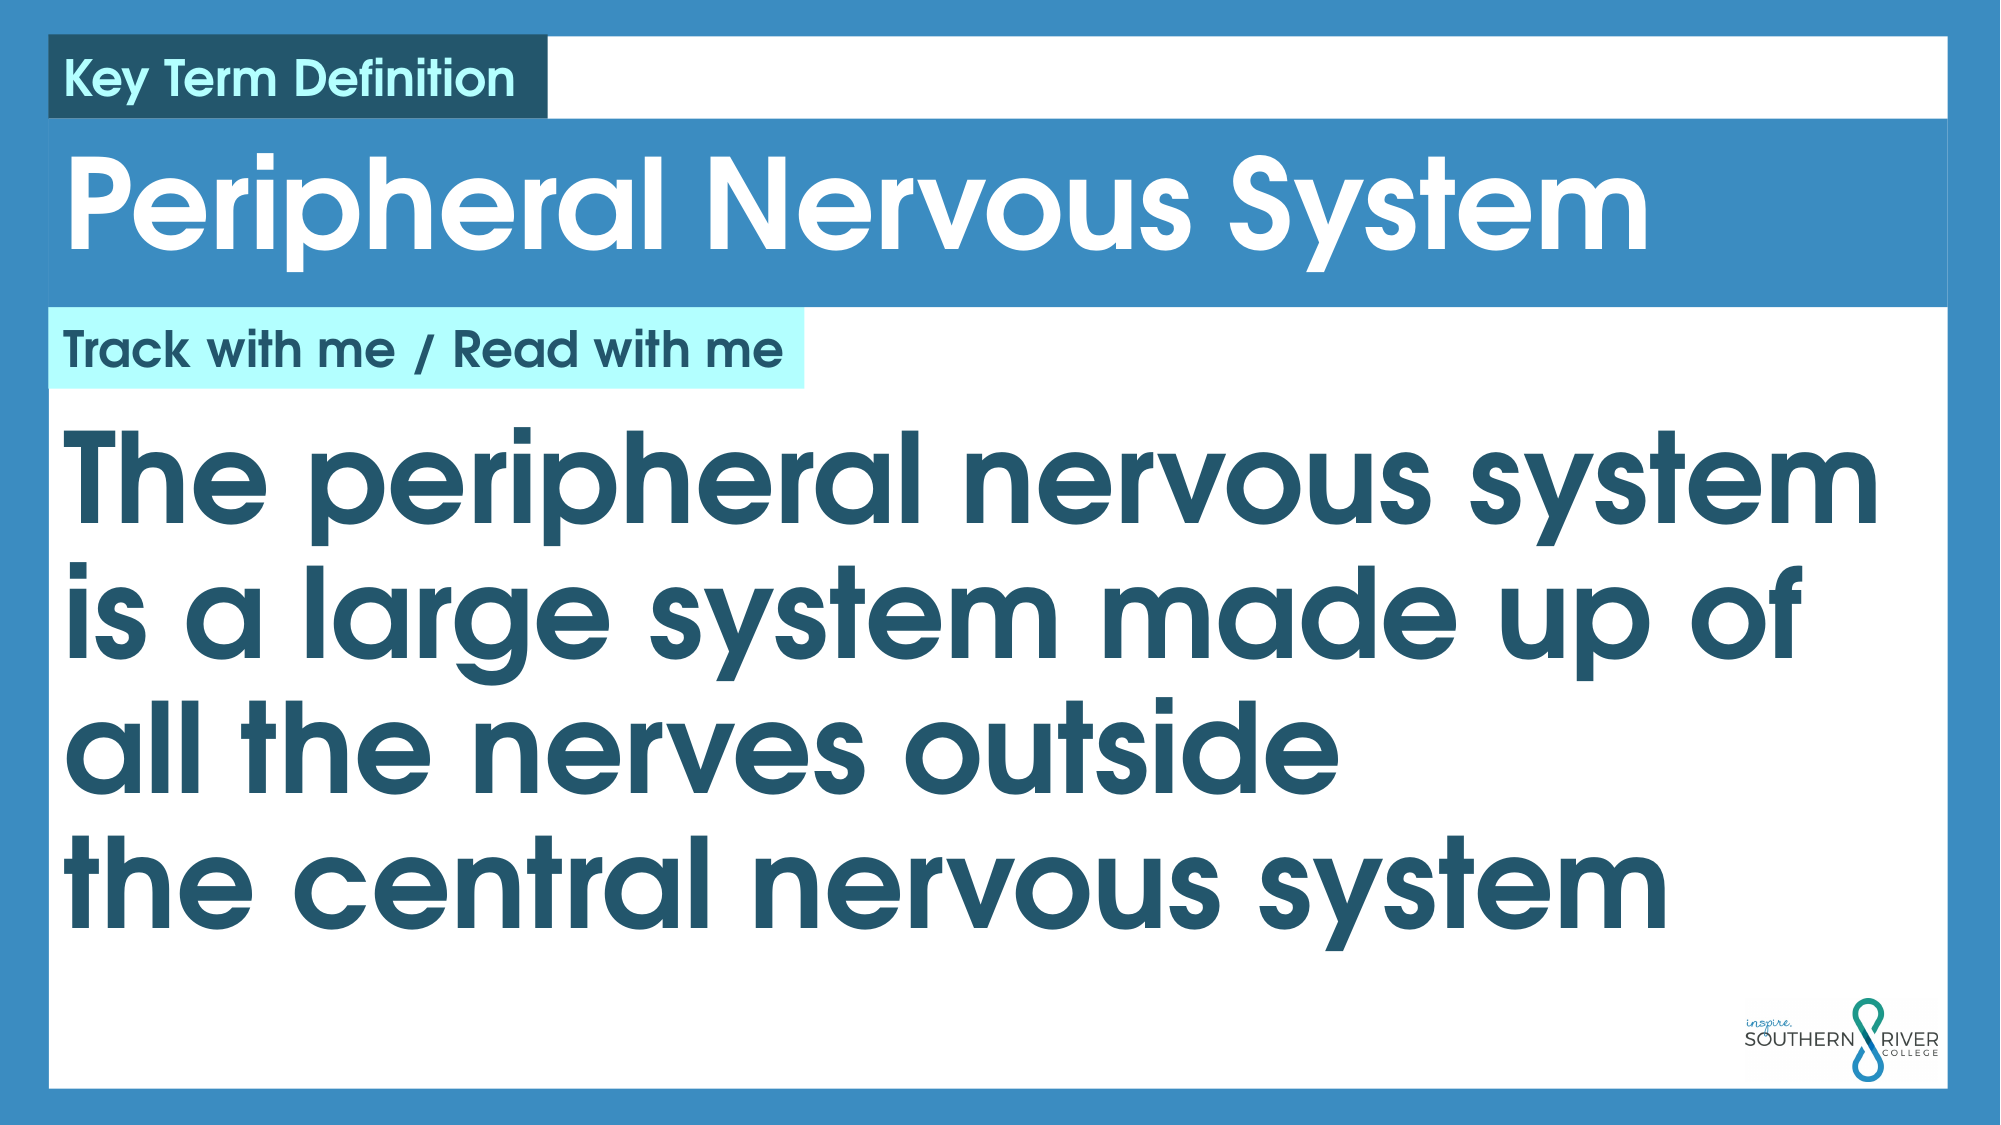

Peripheral Nervous System
The peripheral nervous system is a large system made up of all the nerves outside
the central nervous system